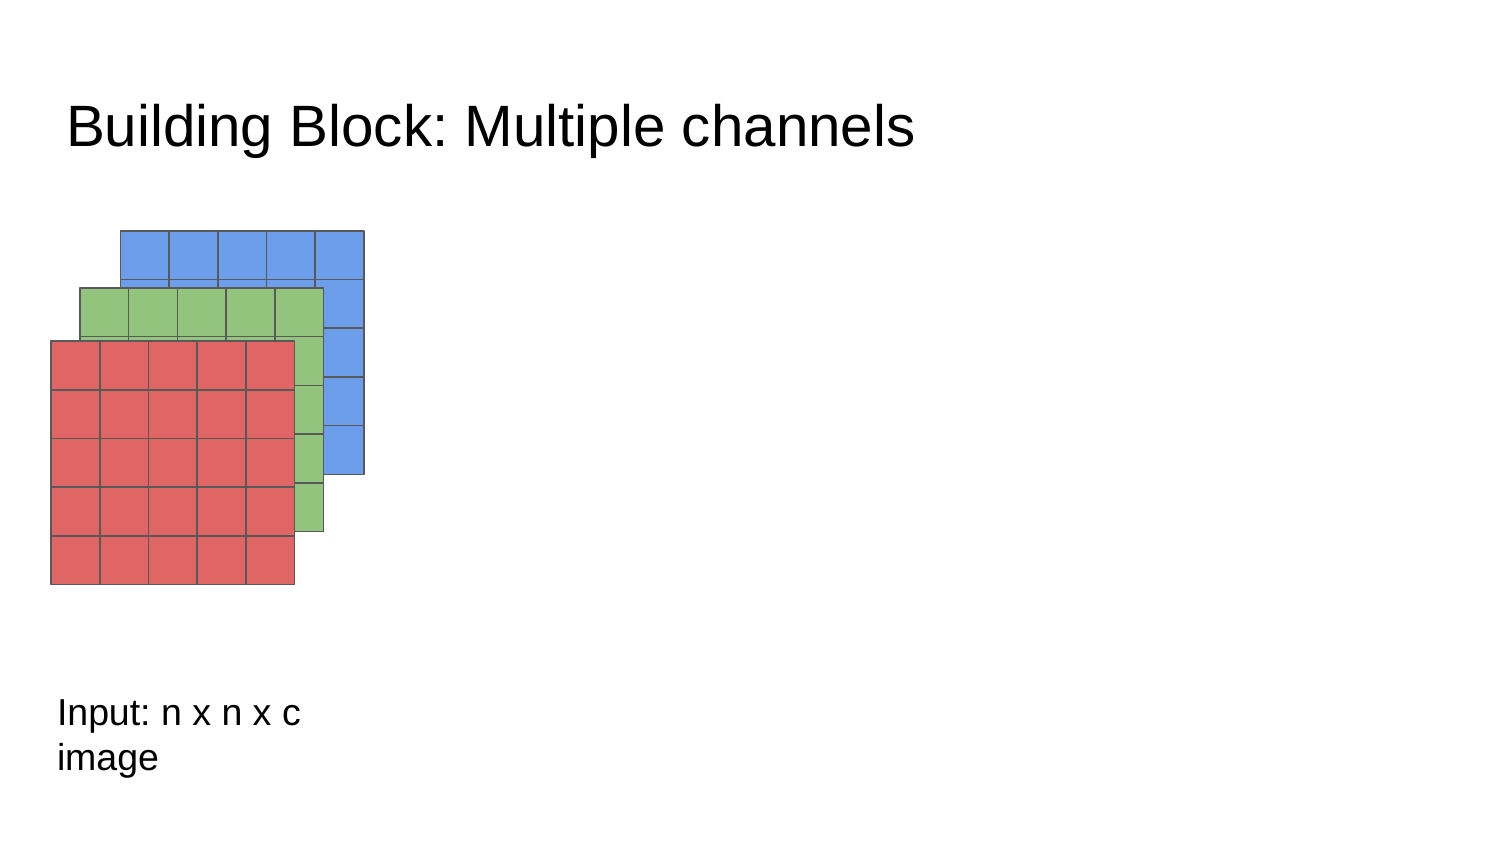

# Building Block: Multiple channels

Input: n x n x c image